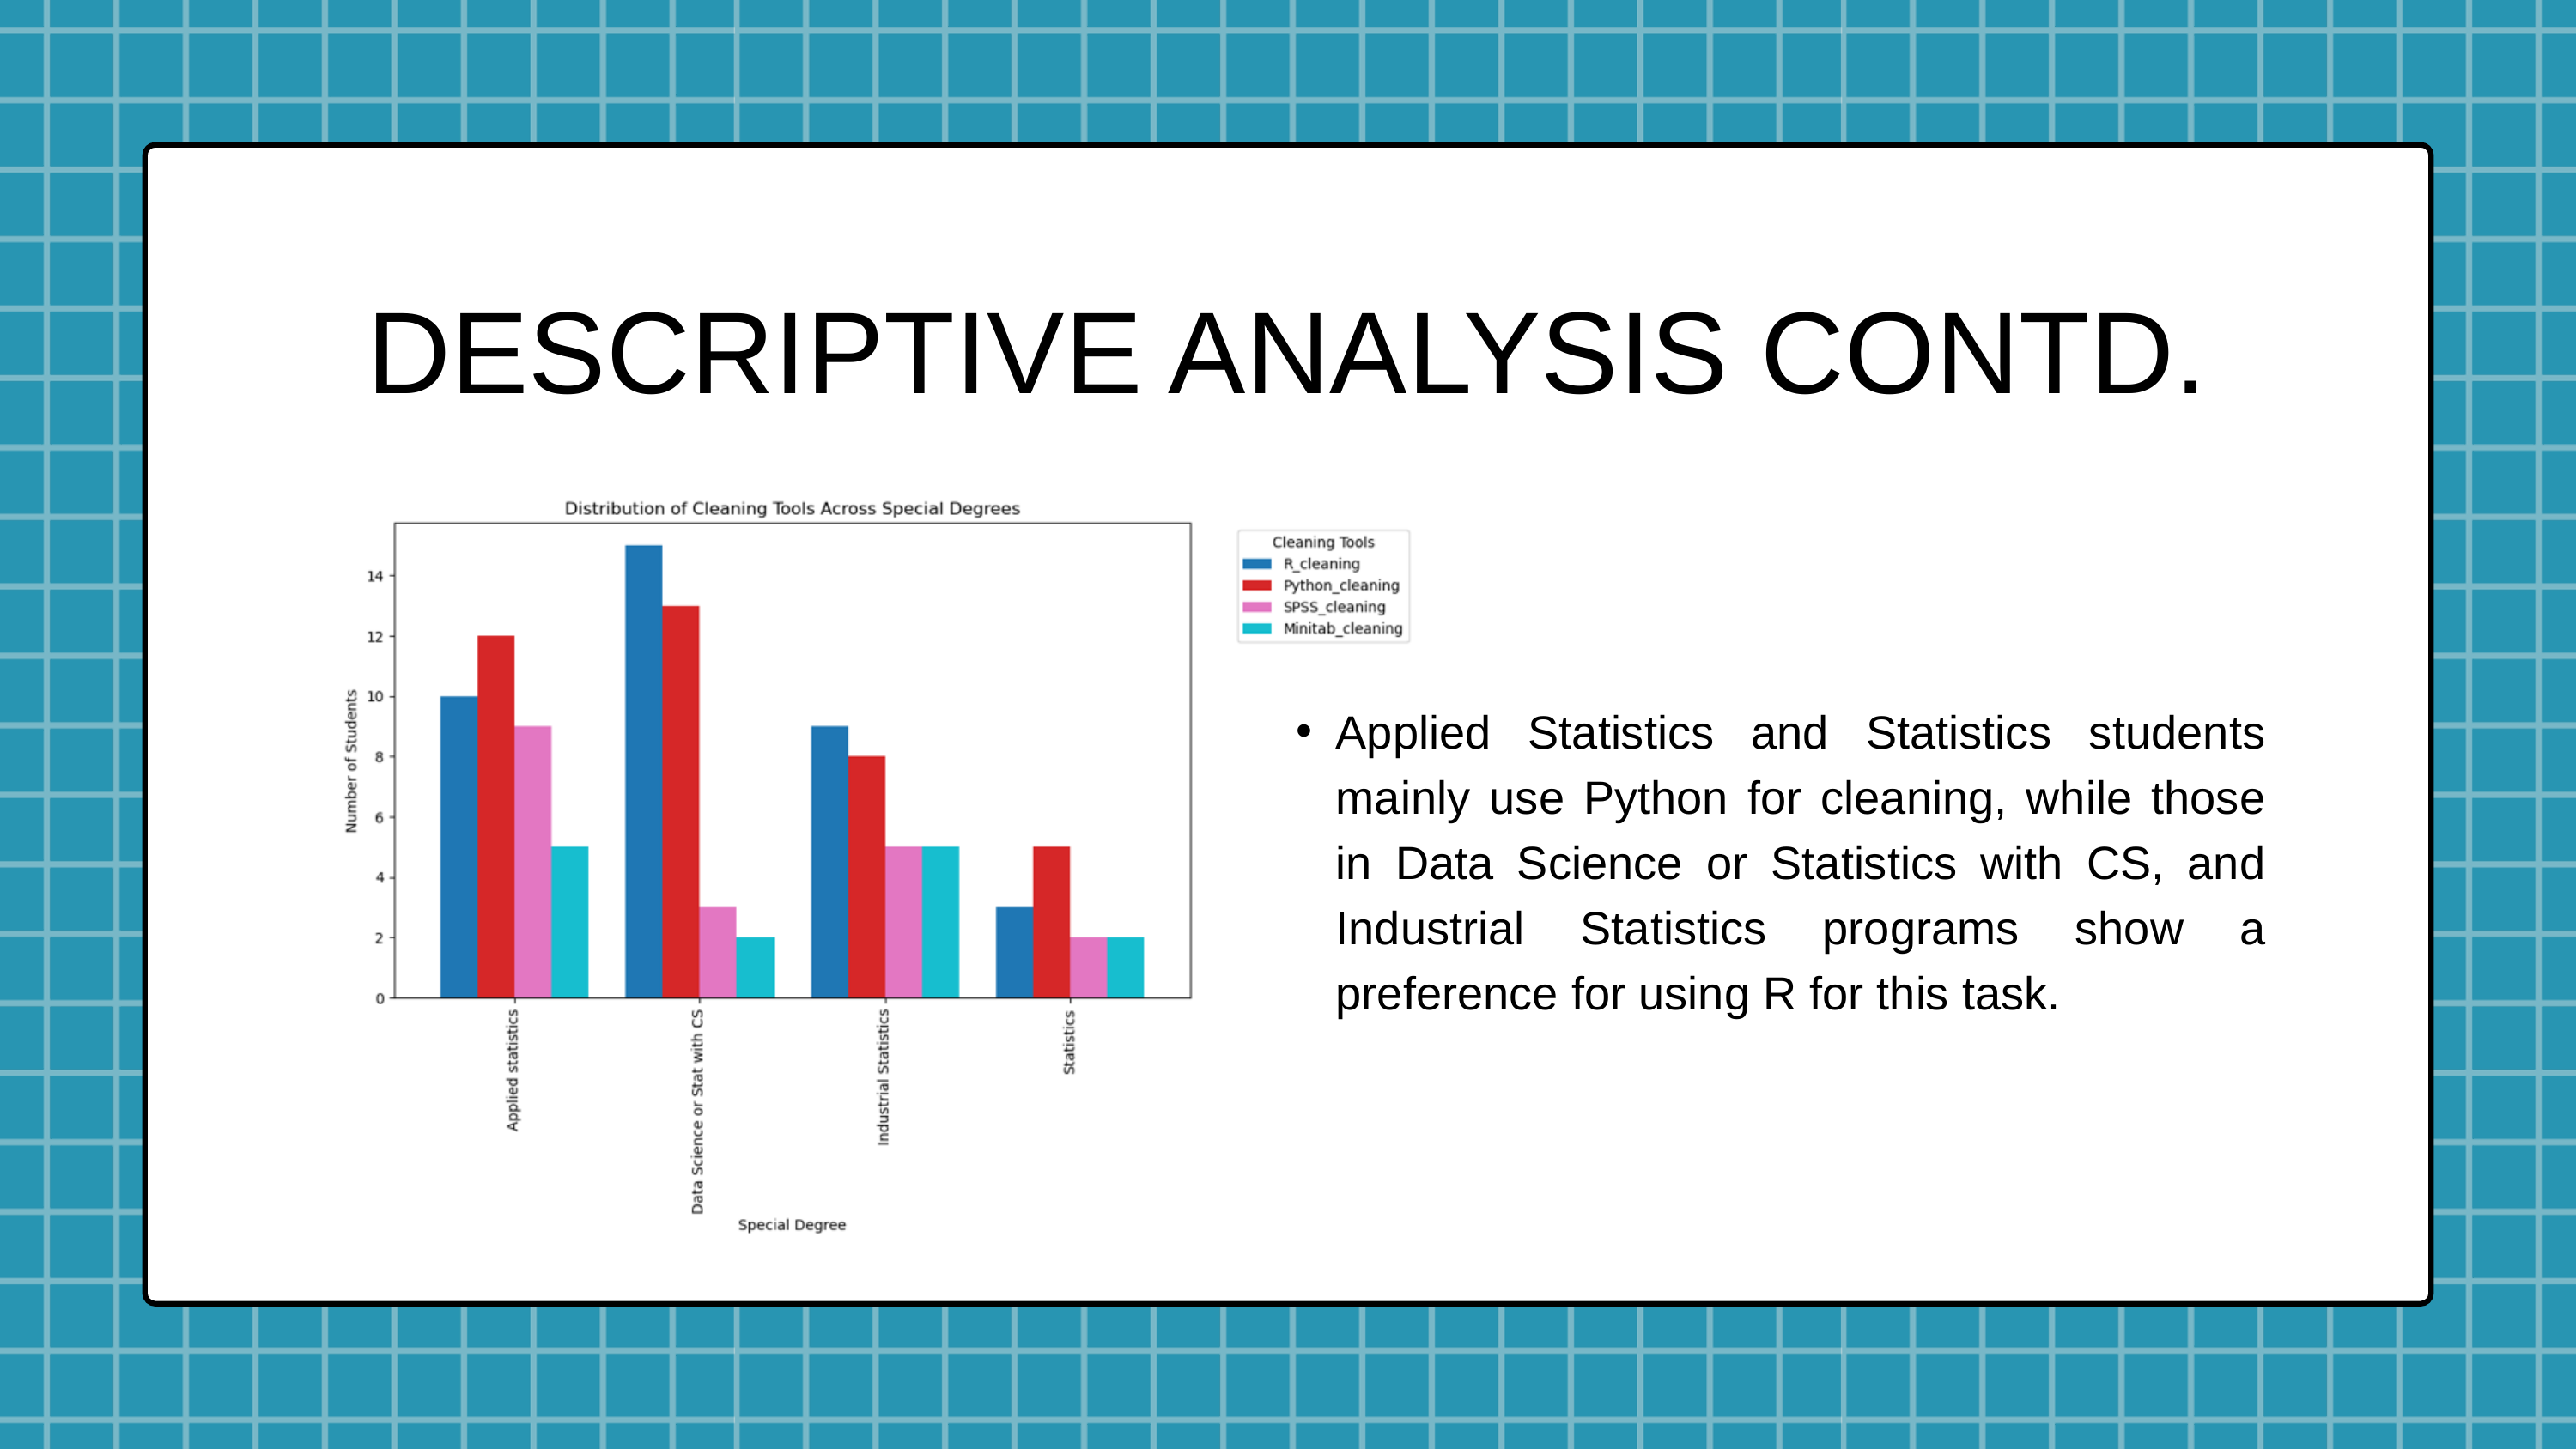

s
DESCRIPTIVE ANALYSIS CONTD.

Applied Statistics and Statistics students mainly use Python for cleaning, while those in Data Science or Statistics with CS, and Industrial Statistics programs show a preference for using R for this task.